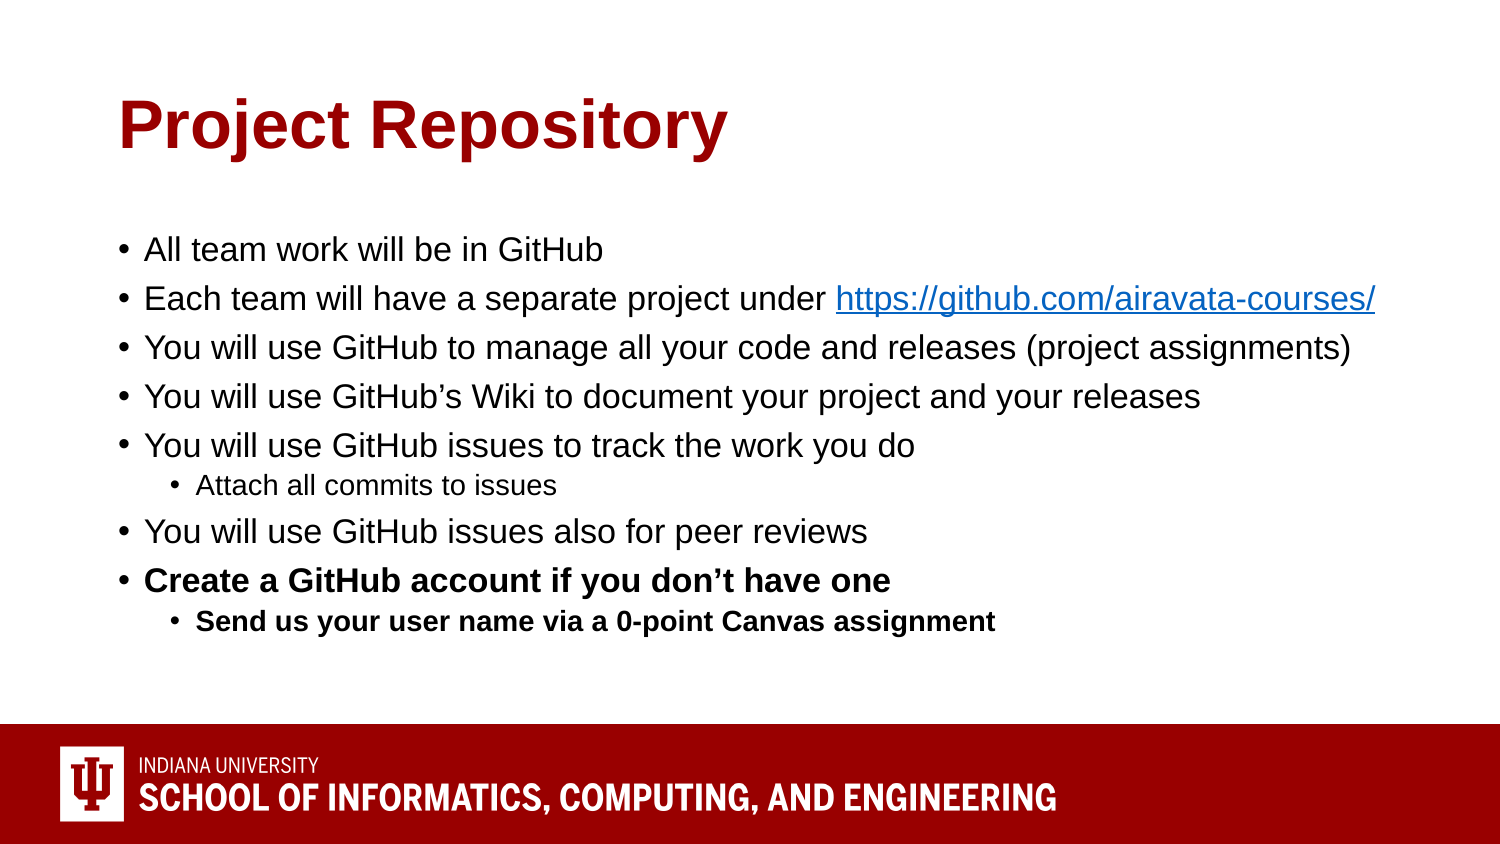

# Project Repository
All team work will be in GitHub
Each team will have a separate project under https://github.com/airavata-courses/
You will use GitHub to manage all your code and releases (project assignments)
You will use GitHub’s Wiki to document your project and your releases
You will use GitHub issues to track the work you do
Attach all commits to issues
You will use GitHub issues also for peer reviews
Create a GitHub account if you don’t have one
Send us your user name via a 0-point Canvas assignment